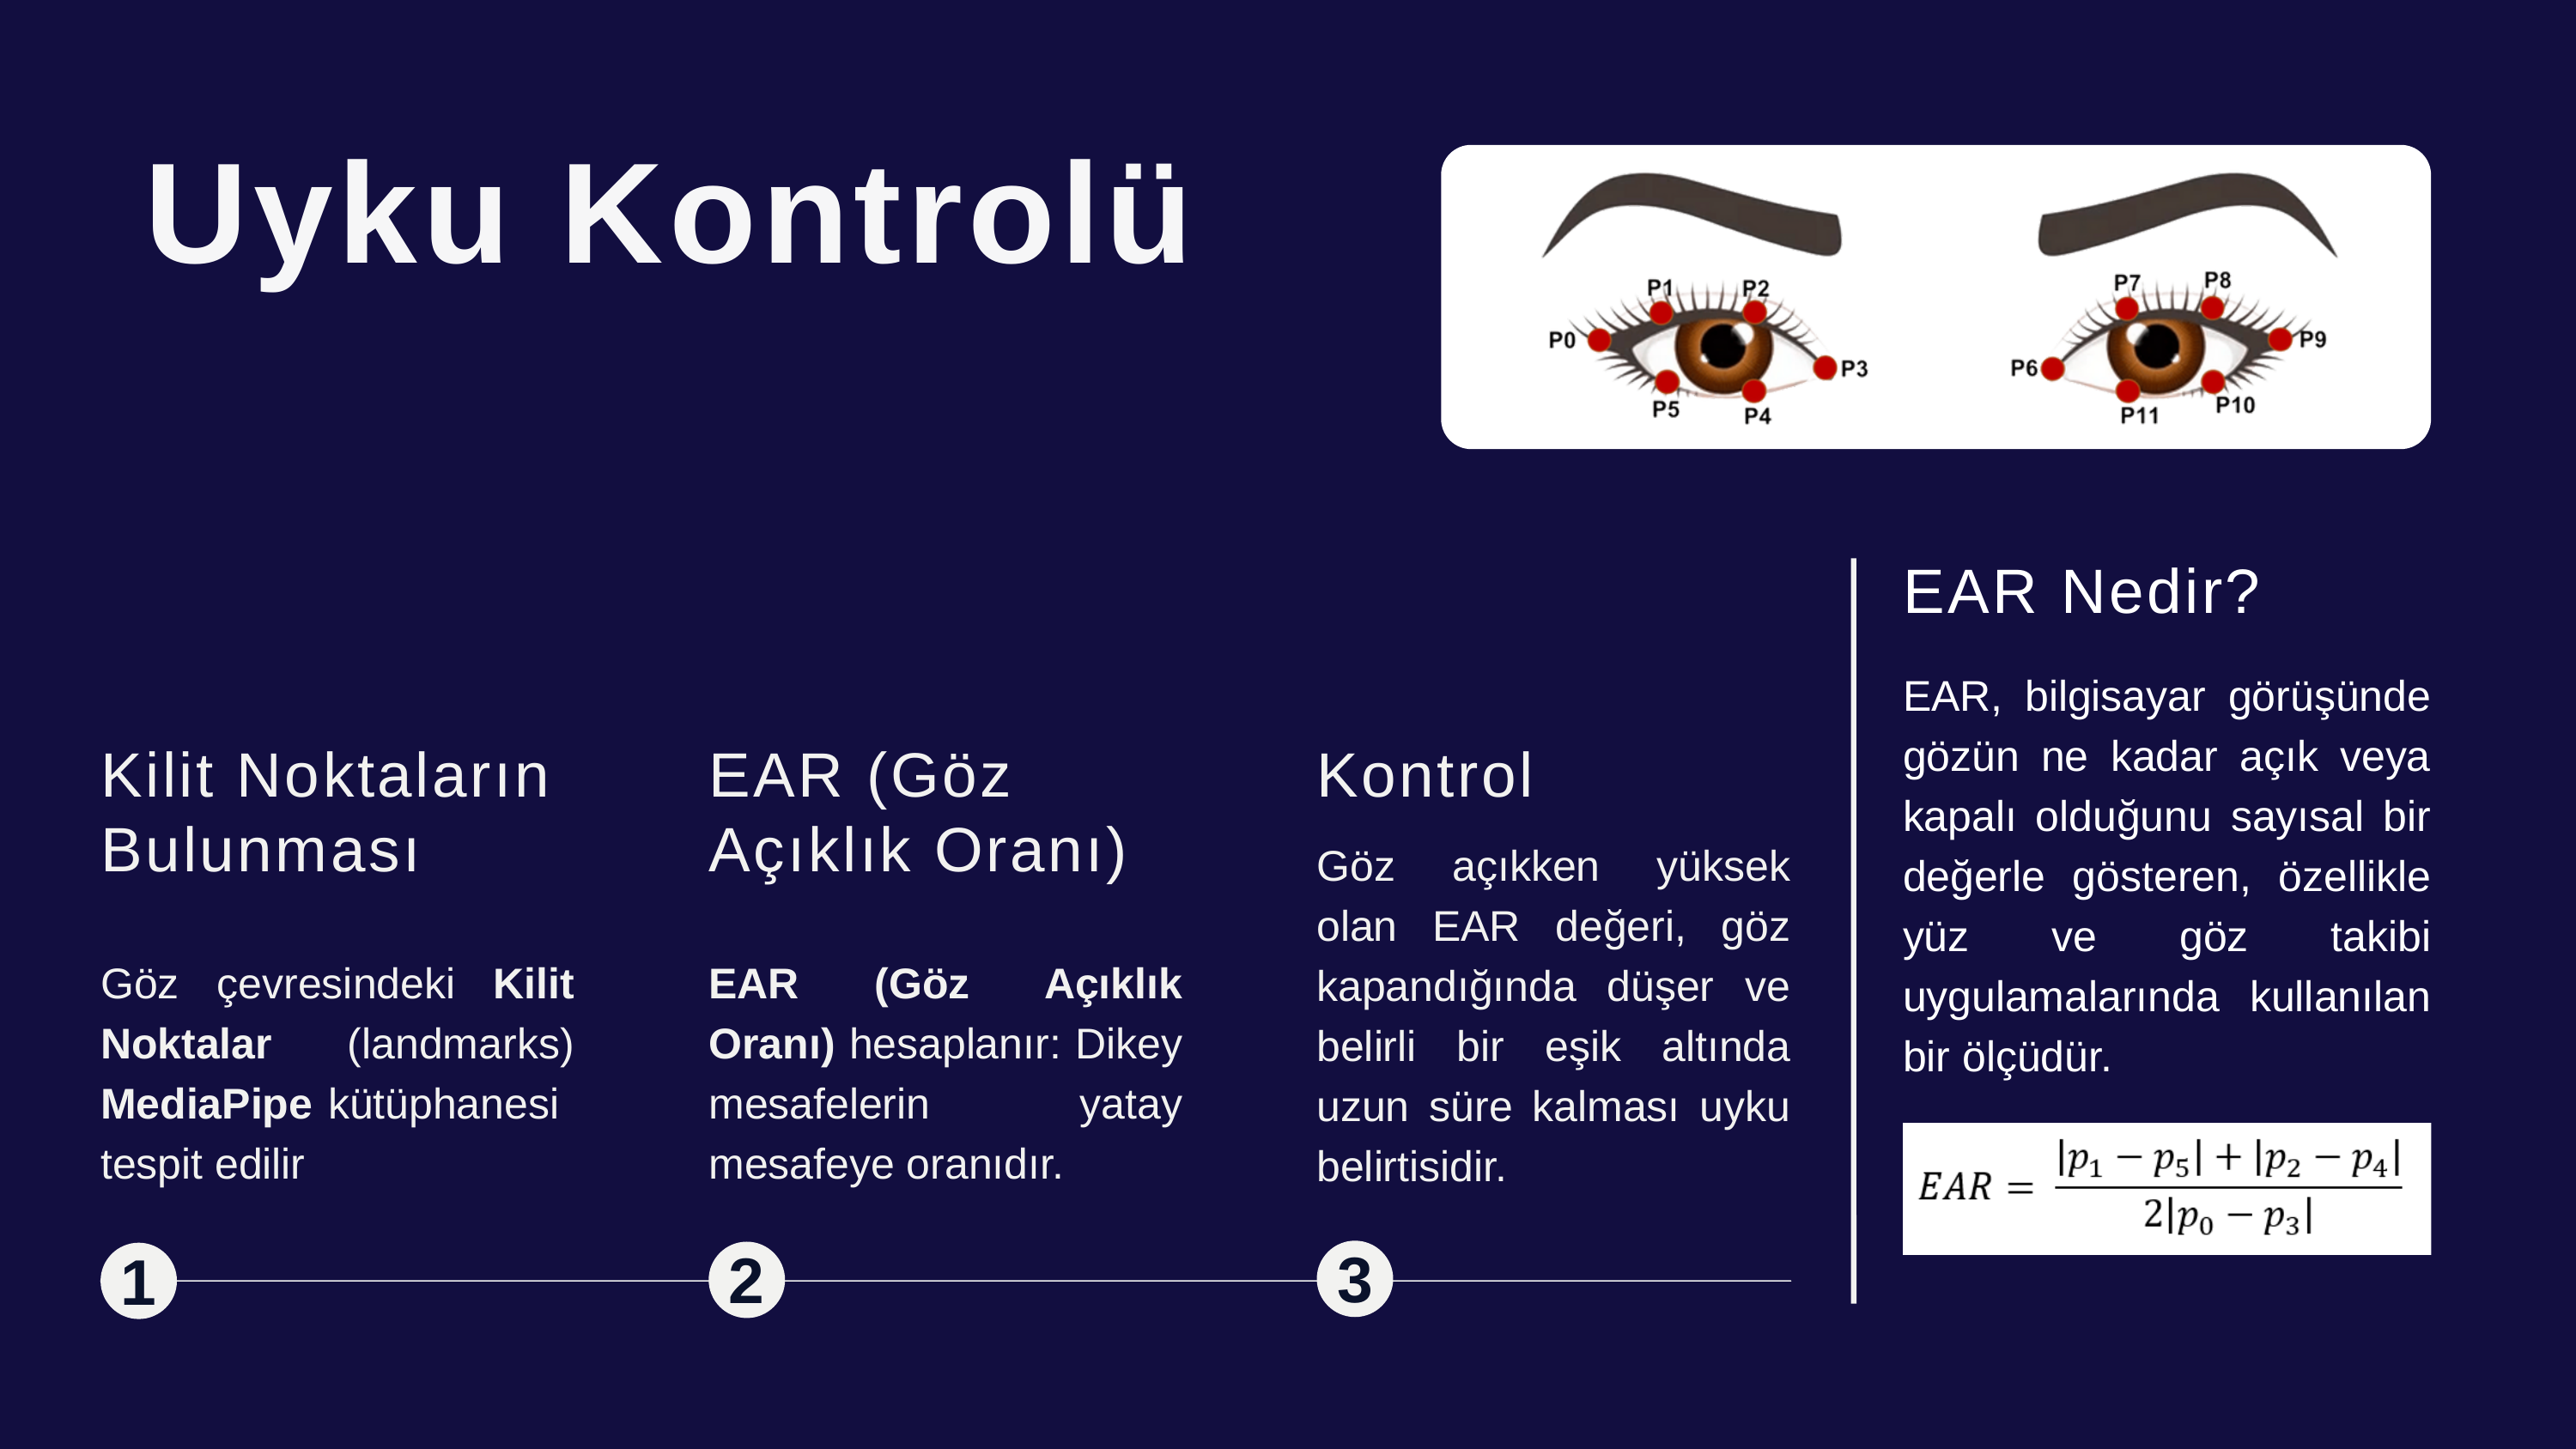

Uyku Kontrolü

EAR Nedir?
EAR, bilgisayar görüşünde gözün ne kadar açık veya kapalı olduğunu sayısal bir değerle gösteren, özellikle yüz ve göz takibi uygulamalarında kullanılan bir ölçüdür.
Kilit Noktaların Bulunması
EAR (Göz Açıklık Oranı)
Kontrol
Göz açıkken yüksek olan EAR değeri, göz kapandığında düşer ve belirli bir eşik altında uzun süre kalması uyku belirtisidir.
Göz çevresindeki Kilit Noktalar (landmarks) MediaPipe kütüphanesi  tespit edilir
EAR (Göz Açıklık Oranı) hesaplanır: Dikey mesafelerin yatay mesafeye oranıdır.

3
2
1